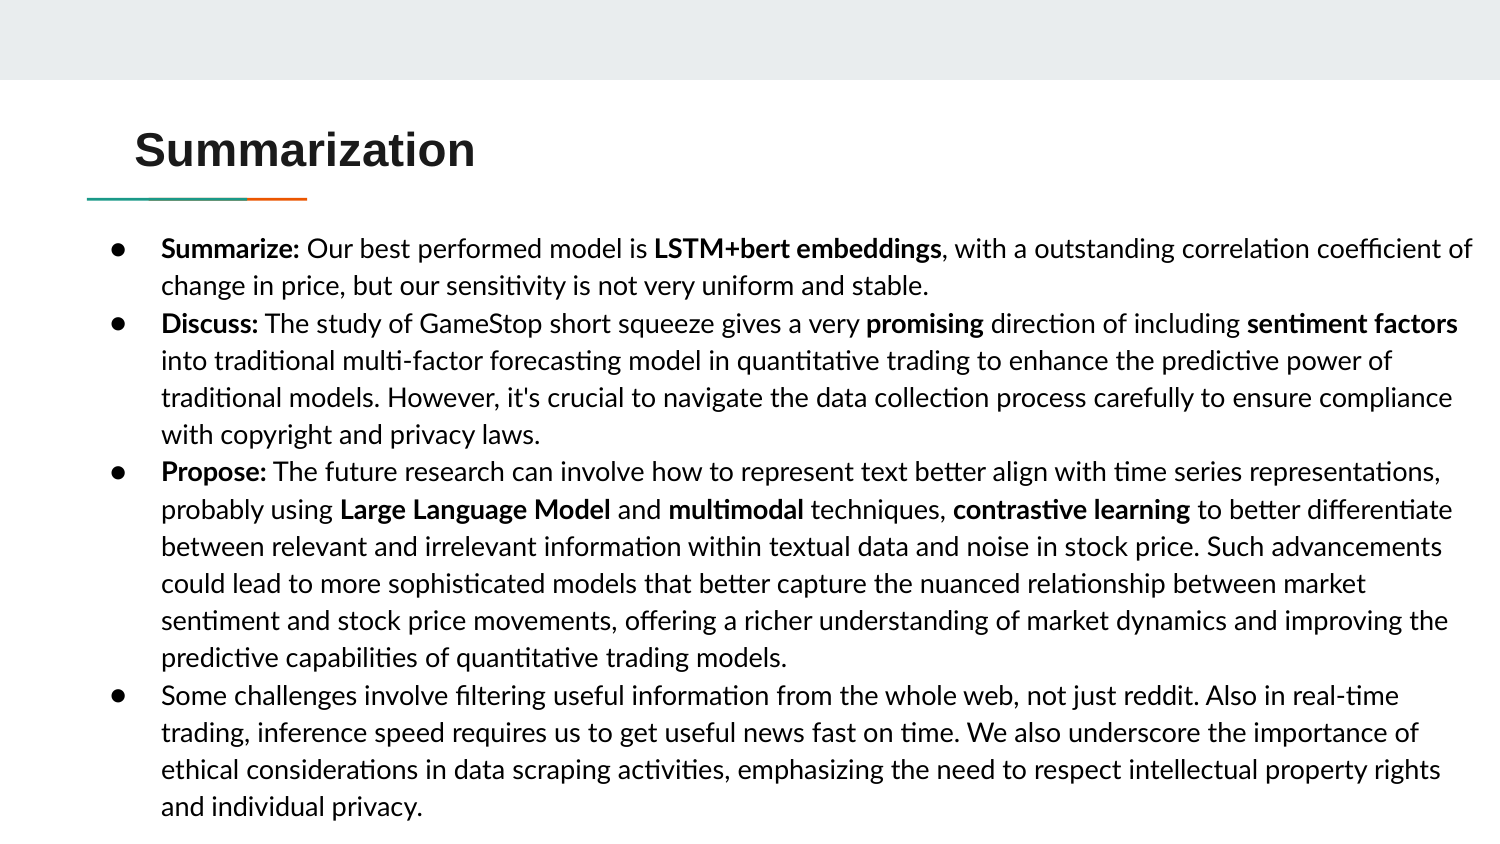

# Summarization
Summarize: Our best performed model is LSTM+bert embeddings, with a outstanding correlation coefficient of change in price, but our sensitivity is not very uniform and stable.
Discuss: The study of GameStop short squeeze gives a very promising direction of including sentiment factors into traditional multi-factor forecasting model in quantitative trading to enhance the predictive power of traditional models. However, it's crucial to navigate the data collection process carefully to ensure compliance with copyright and privacy laws.
Propose: The future research can involve how to represent text better align with time series representations, probably using Large Language Model and multimodal techniques, contrastive learning to better differentiate between relevant and irrelevant information within textual data and noise in stock price. Such advancements could lead to more sophisticated models that better capture the nuanced relationship between market sentiment and stock price movements, offering a richer understanding of market dynamics and improving the predictive capabilities of quantitative trading models.
Some challenges involve filtering useful information from the whole web, not just reddit. Also in real-time trading, inference speed requires us to get useful news fast on time. We also underscore the importance of ethical considerations in data scraping activities, emphasizing the need to respect intellectual property rights and individual privacy.